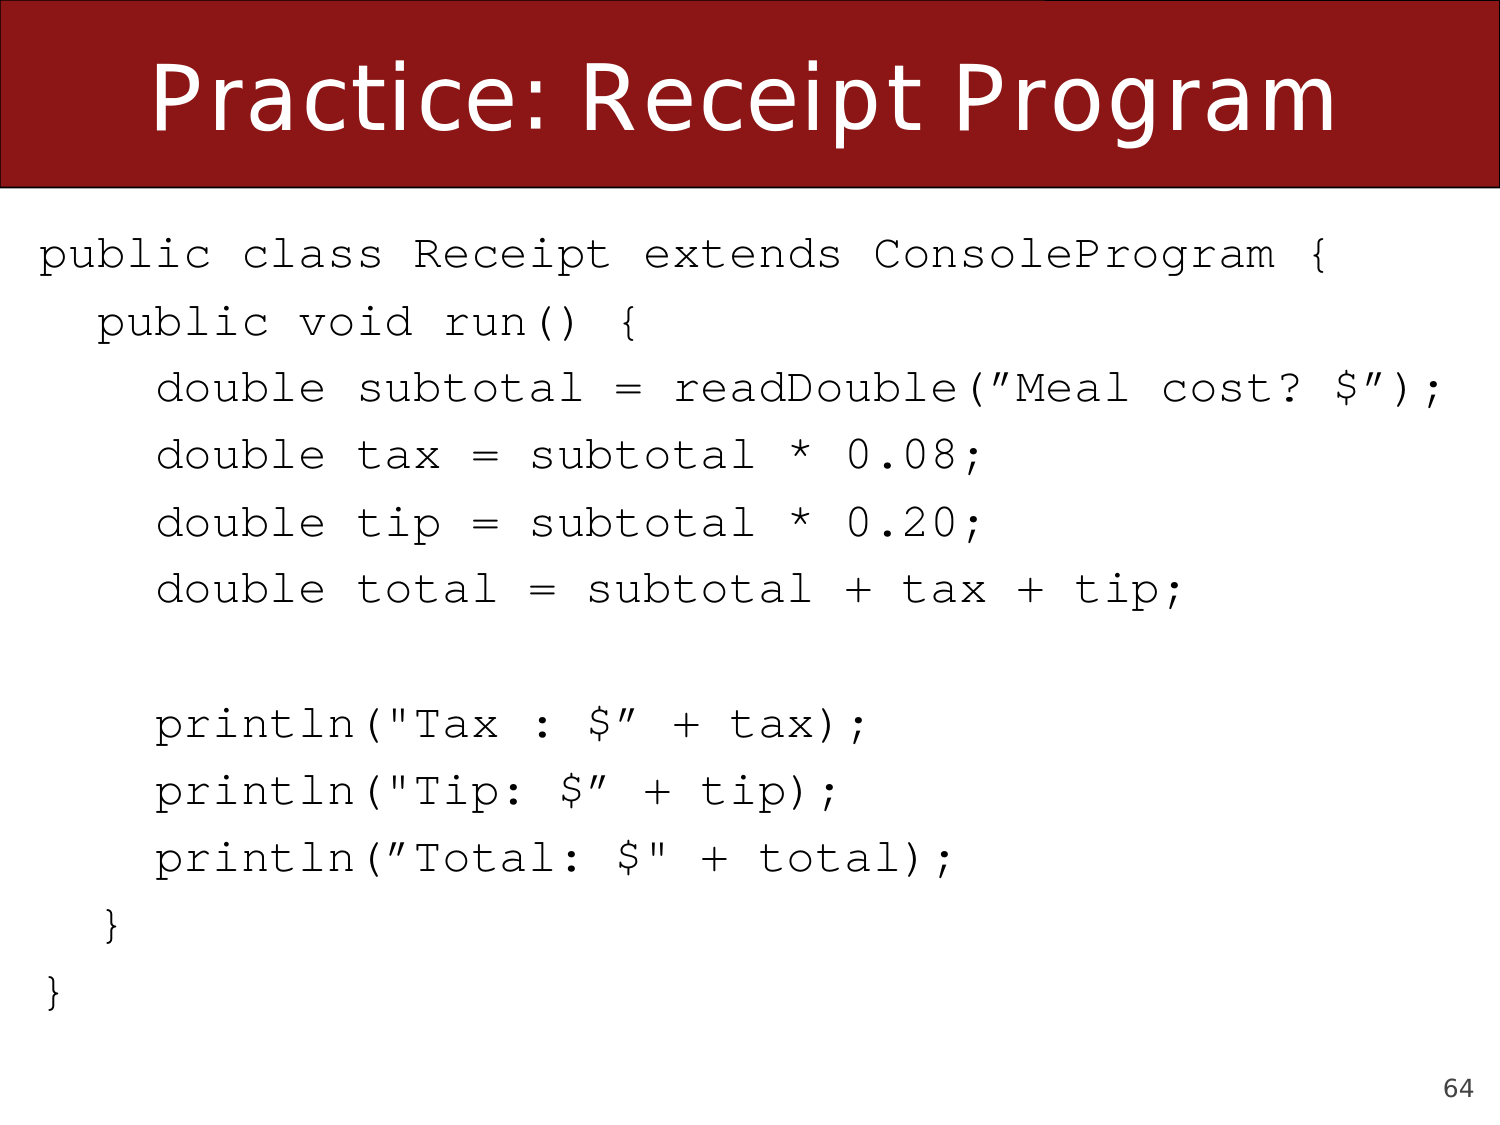

# Practice: Receipt Program
public class Receipt extends ConsoleProgram {
  public void run() {
    double subtotal = readDouble(”Meal cost? $”);
    double tax = subtotal * 0.08;
    double tip = subtotal * 0.20;
    double total = subtotal + tax + tip;

    println("Tax : $” + tax);
    println("Tip: $” + tip);
    println(”Total: $" + total);
  }
}